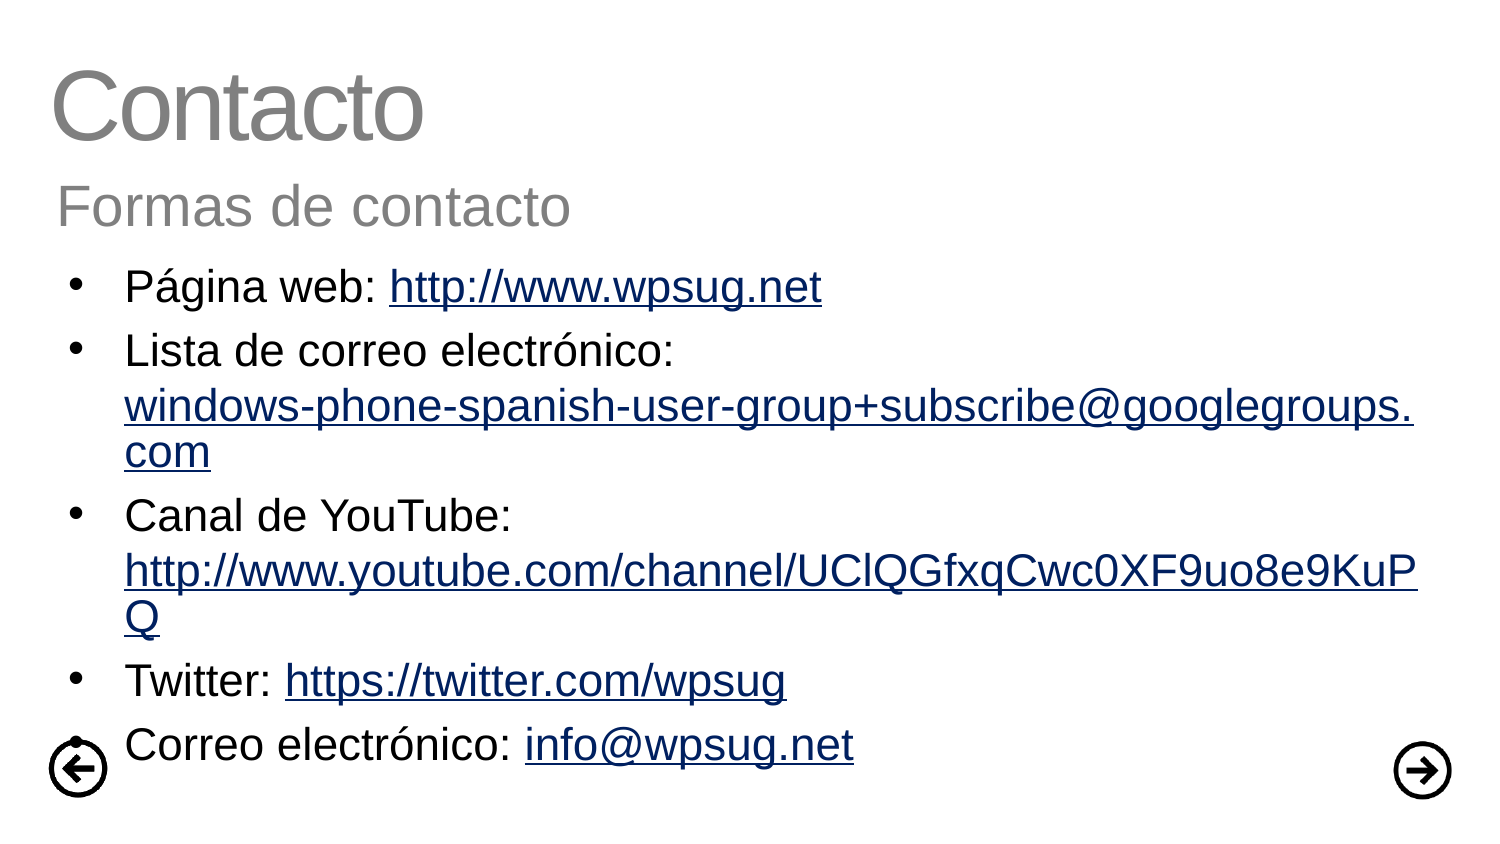

# Contacto
Formas de contacto
Página web: http://www.wpsug.net
Lista de correo electrónico: windows-phone-spanish-user-group+subscribe@googlegroups.com
Canal de YouTube: http://www.youtube.com/channel/UClQGfxqCwc0XF9uo8e9KuPQ
Twitter: https://twitter.com/wpsug
Correo electrónico: info@wpsug.net